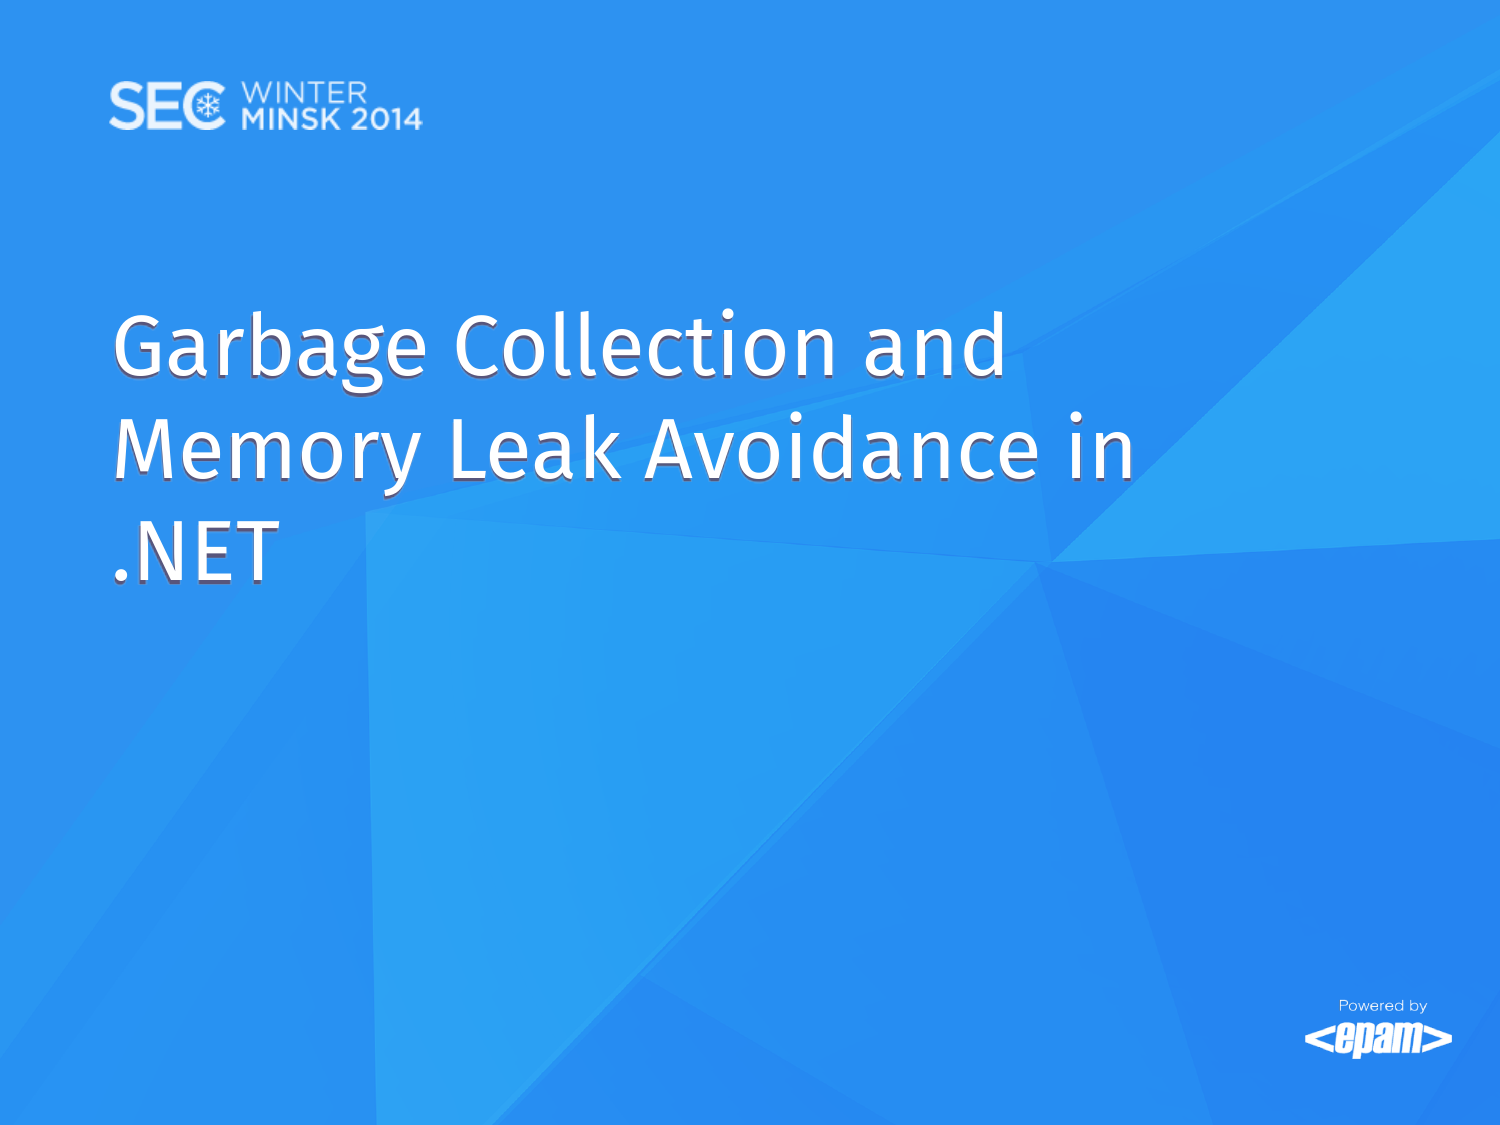

# Garbage Collection and Memory Leak Avoidance in .NET